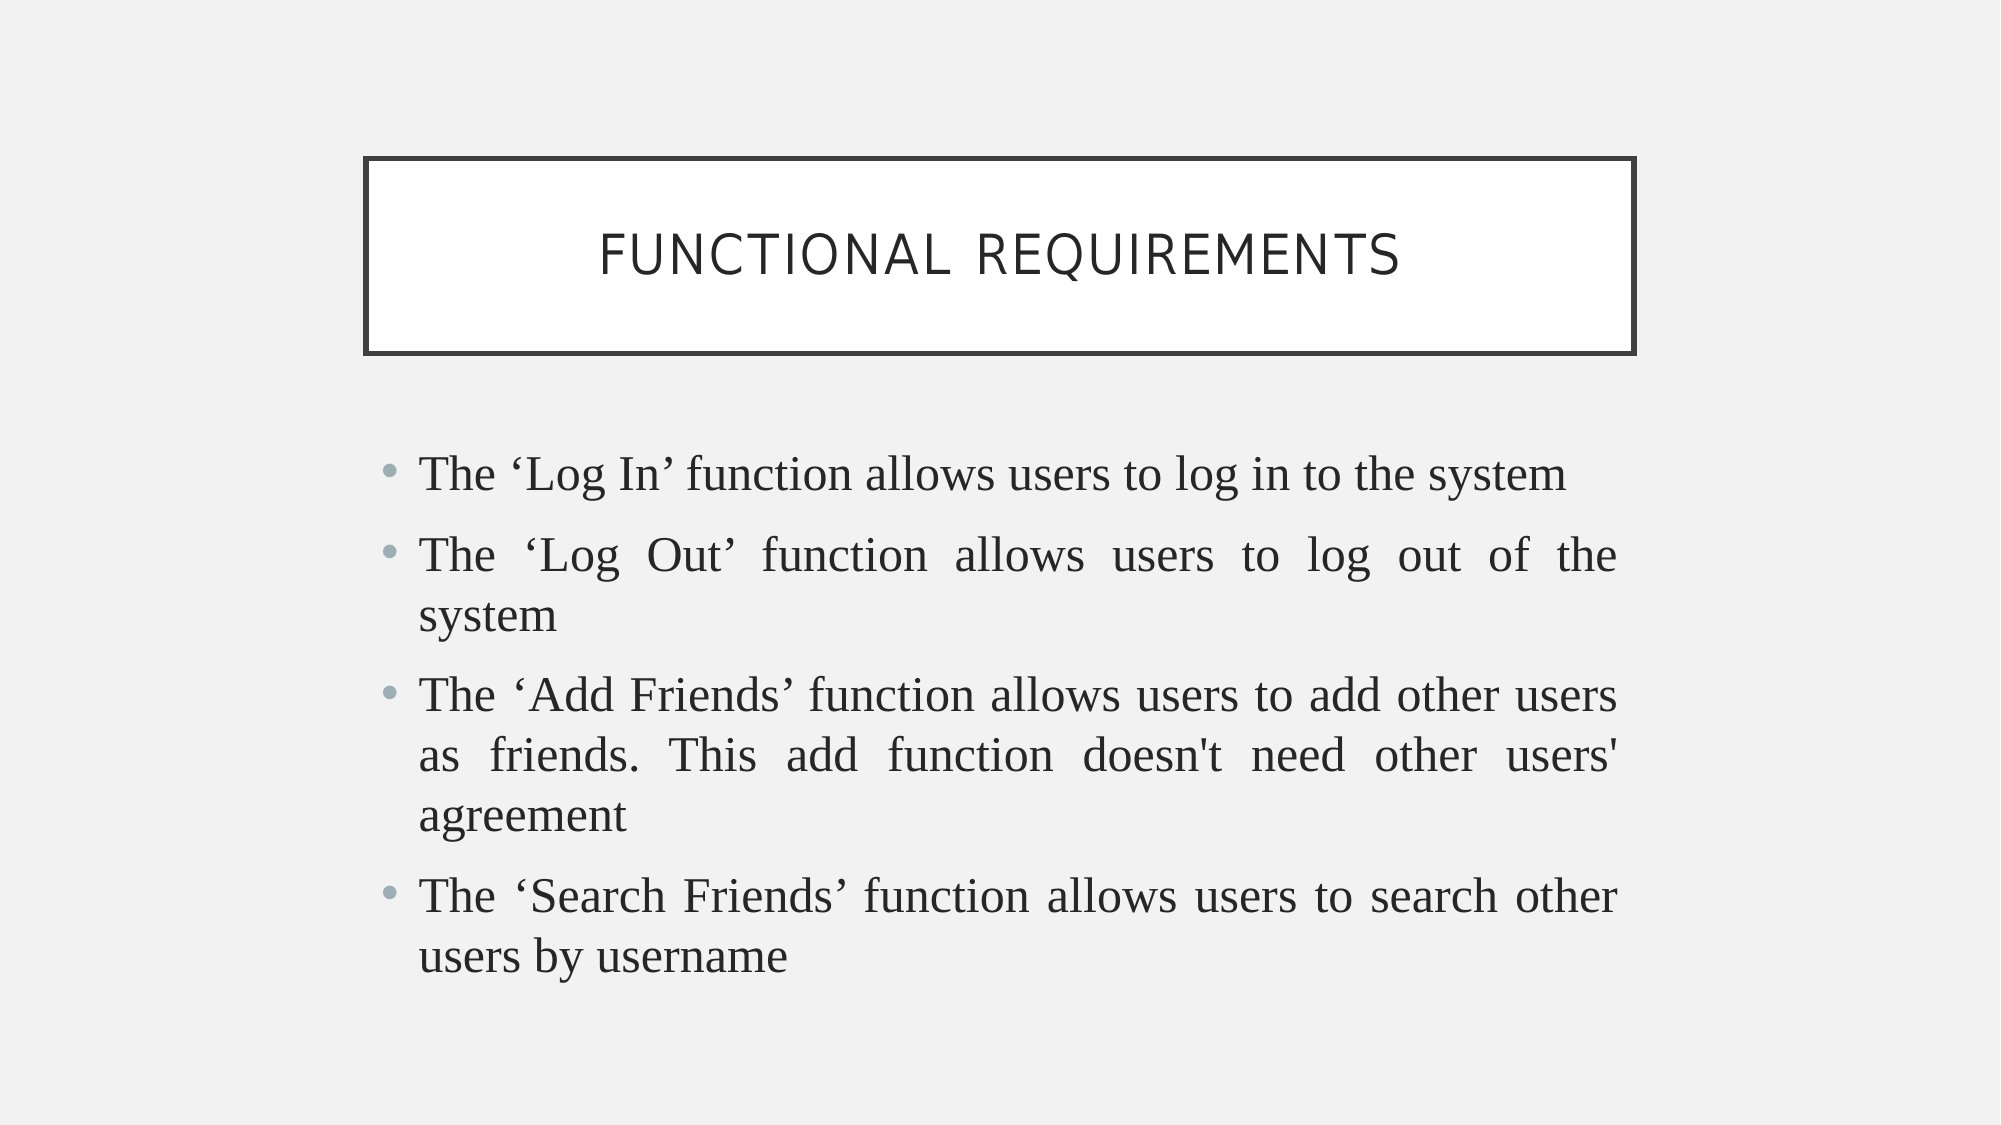

# Functional requirements
The ‘Log In’ function allows users to log in to the system
The ‘Log Out’ function allows users to log out of the system
The ‘Add Friends’ function allows users to add other users as friends. This add function doesn't need other users' agreement
The ‘Search Friends’ function allows users to search other users by username